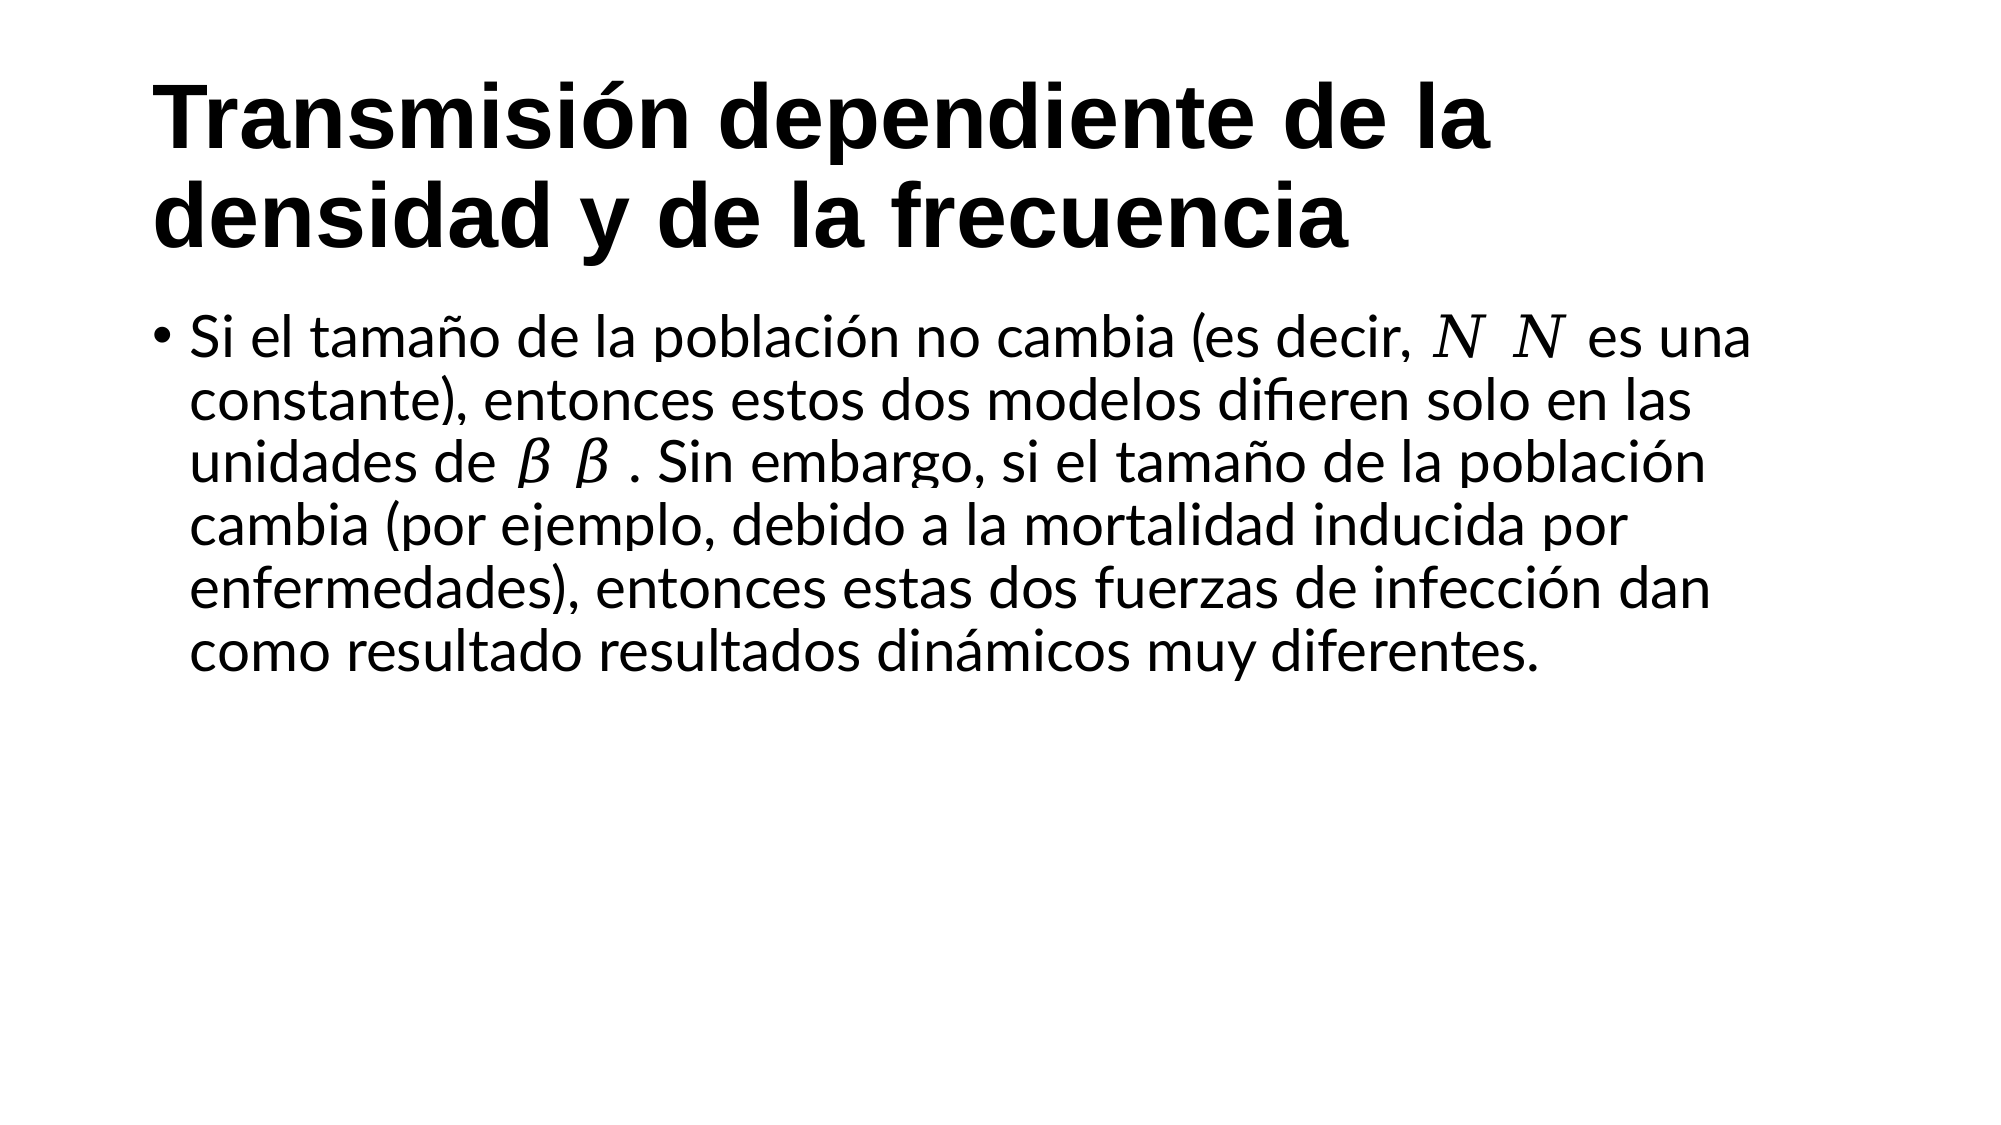

# Transmisión dependiente de la densidad y de la frecuencia
Si el tamaño de la población no cambia (es decir, 𝑁 𝑁 es una constante), entonces estos dos modelos difieren solo en las unidades de 𝛽 𝛽 . Sin embargo, si el tamaño de la población cambia (por ejemplo, debido a la mortalidad inducida por enfermedades), entonces estas dos fuerzas de infección dan como resultado resultados dinámicos muy diferentes.